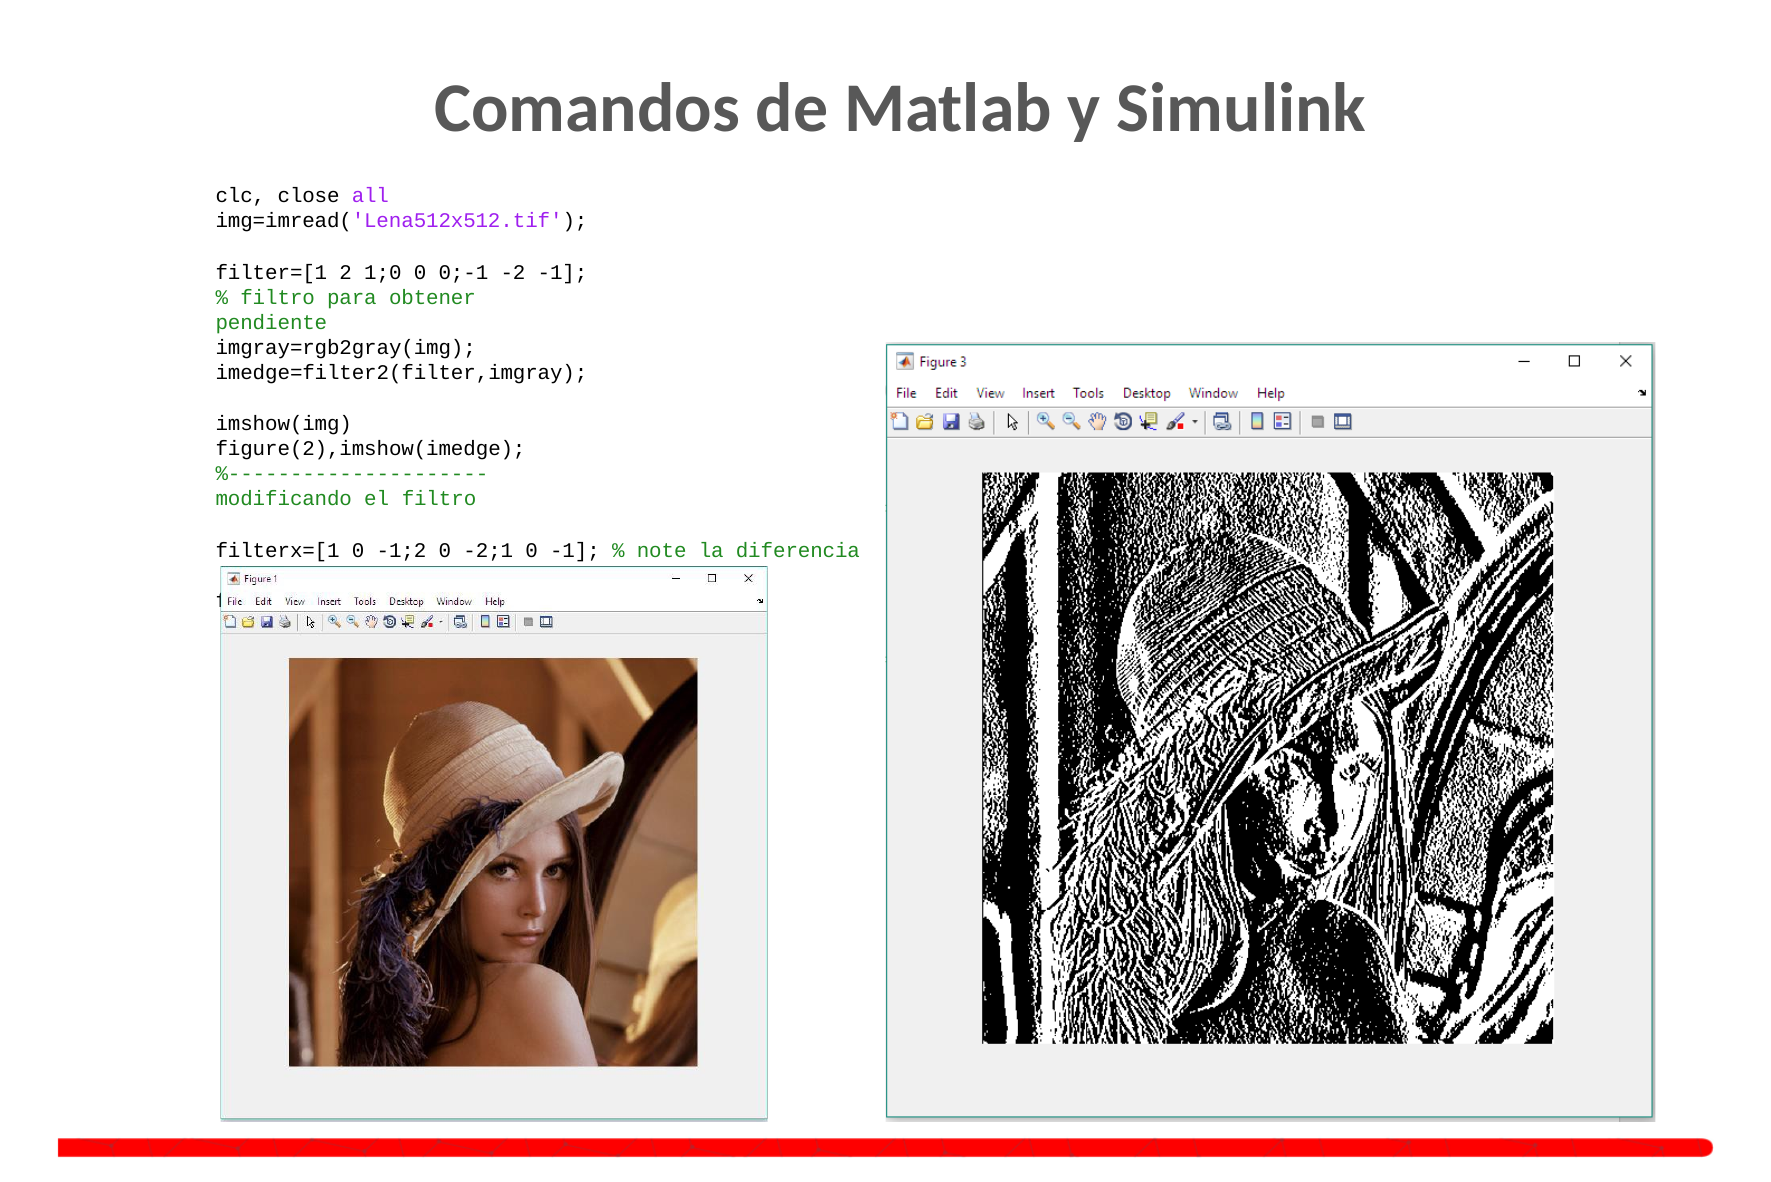

# Comandos de Matlab y Simulink
clc, close all  img=imread('Lena512x512.tif');

filter=[1 2 1;0 0 0;-1 -2 -1]; % filtro para obtener pendiente
imgray=rgb2gray(img);
imedge=filter2(filter,imgray);

imshow(img)  figure(2),imshow(imedge);
%--------------------- modificando el filtro

filterx=[1 0 -1;2 0 -2;1 0 -1]; % note la diferencia  imedge2=filter2(filterx,imgray);  figure(3),imshow(imedge2);